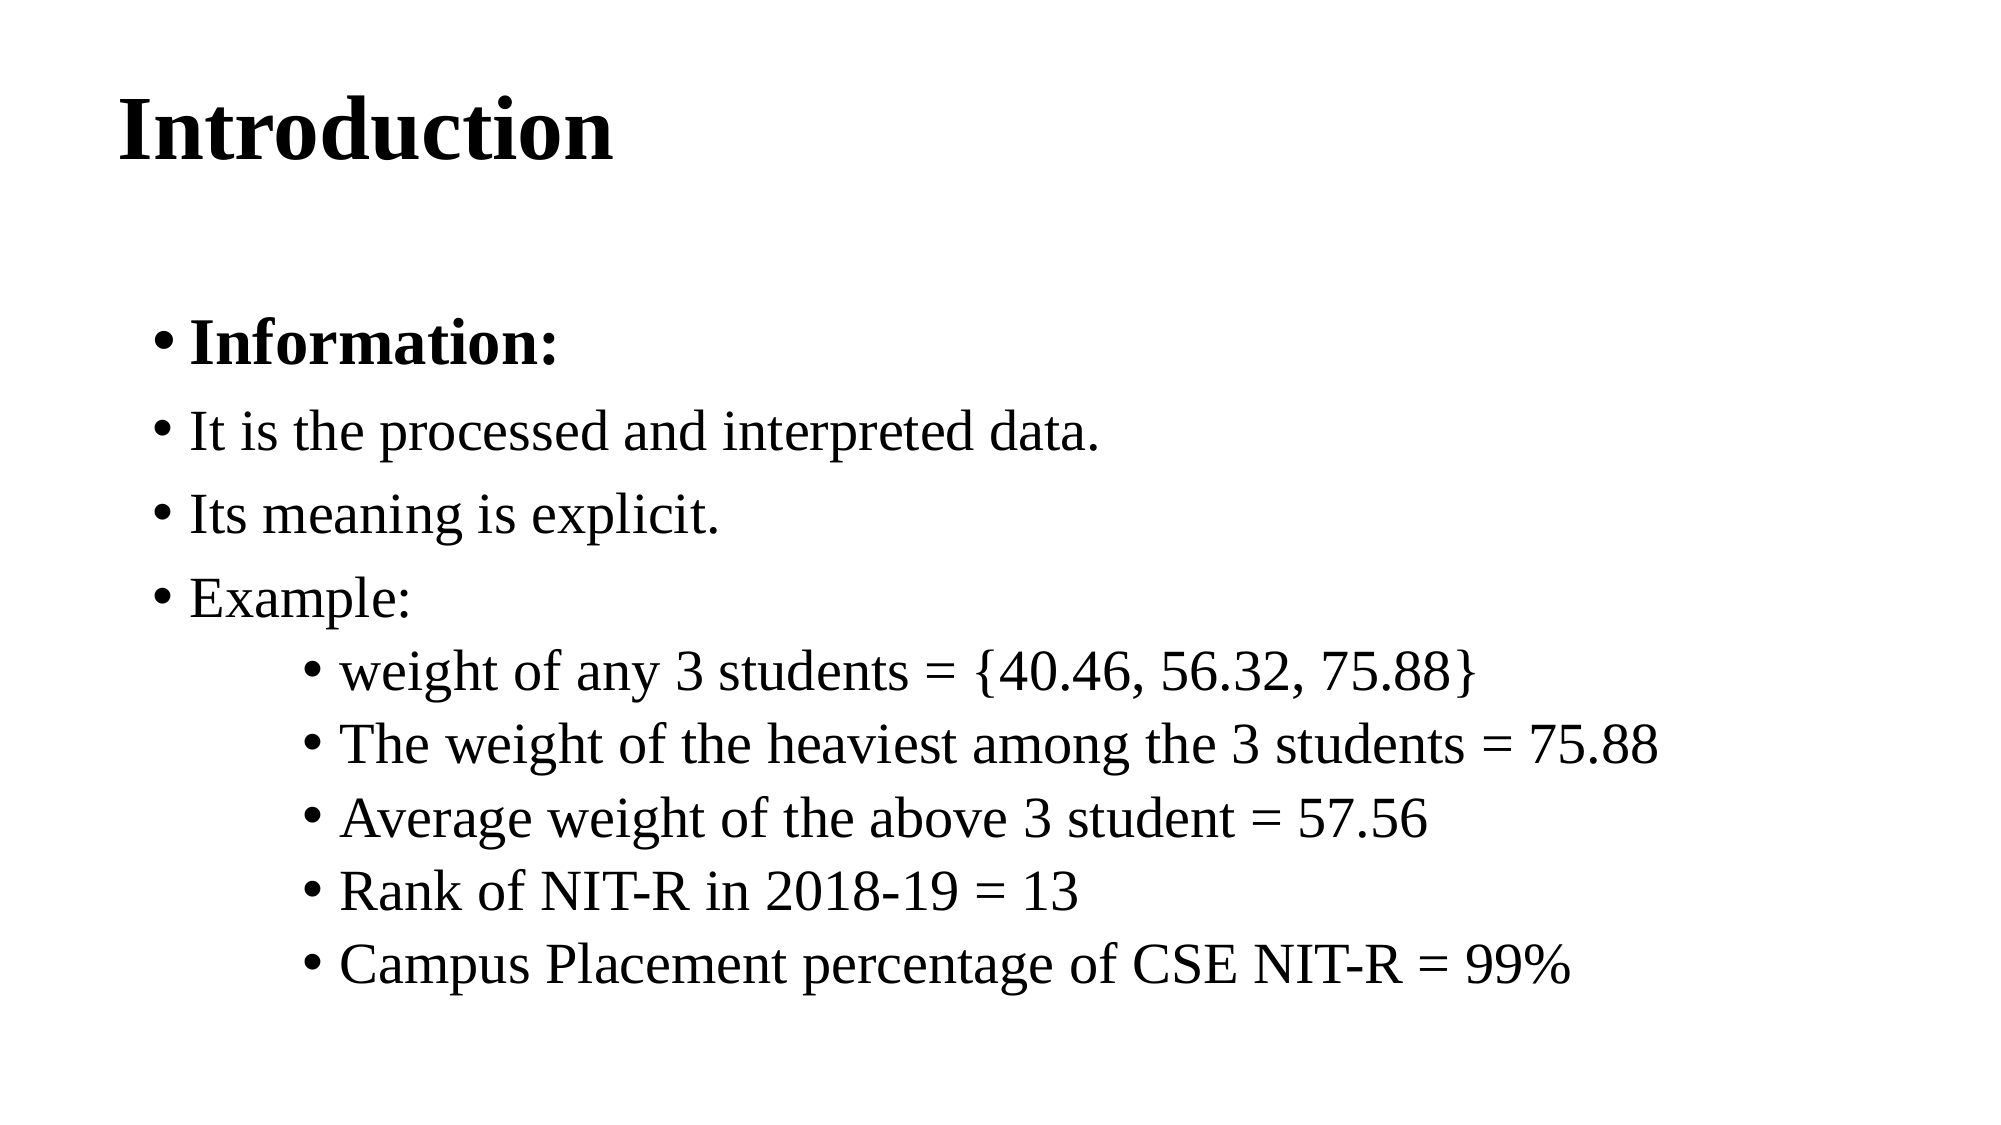

# Introduction
Information:
It is the processed and interpreted data.
Its meaning is explicit.
Example:
weight of any 3 students = {40.46, 56.32, 75.88}
The weight of the heaviest among the 3 students = 75.88
Average weight of the above 3 student = 57.56
Rank of NIT-R in 2018-19 = 13
Campus Placement percentage of CSE NIT-R = 99%